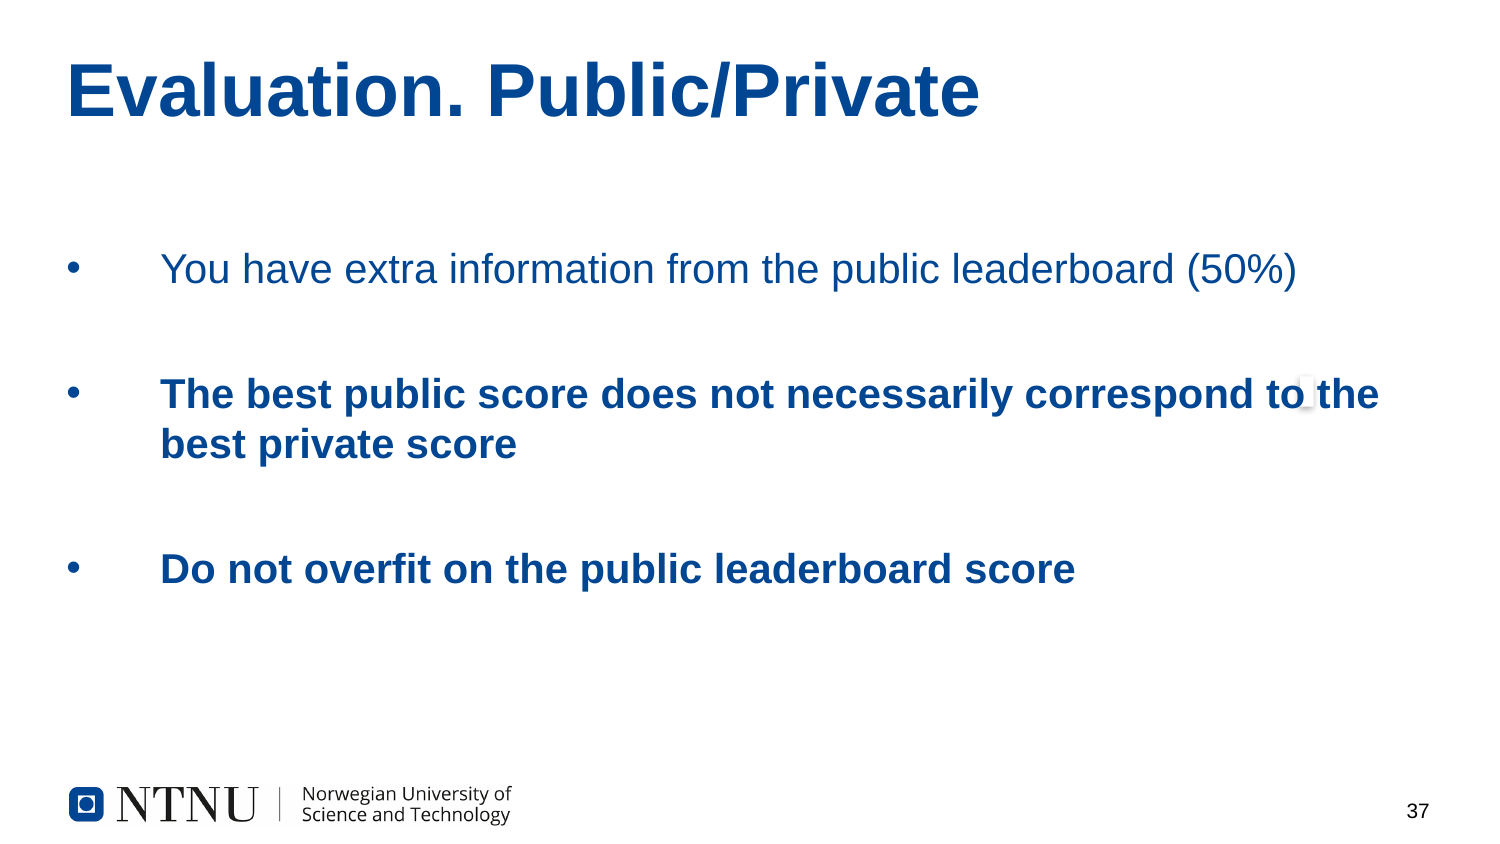

# Evaluation. Public/Private
You have extra information from the public leaderboard (50%)

The best public score does not necessarily correspond to the best private score

Do not overfit on the public leaderboard score